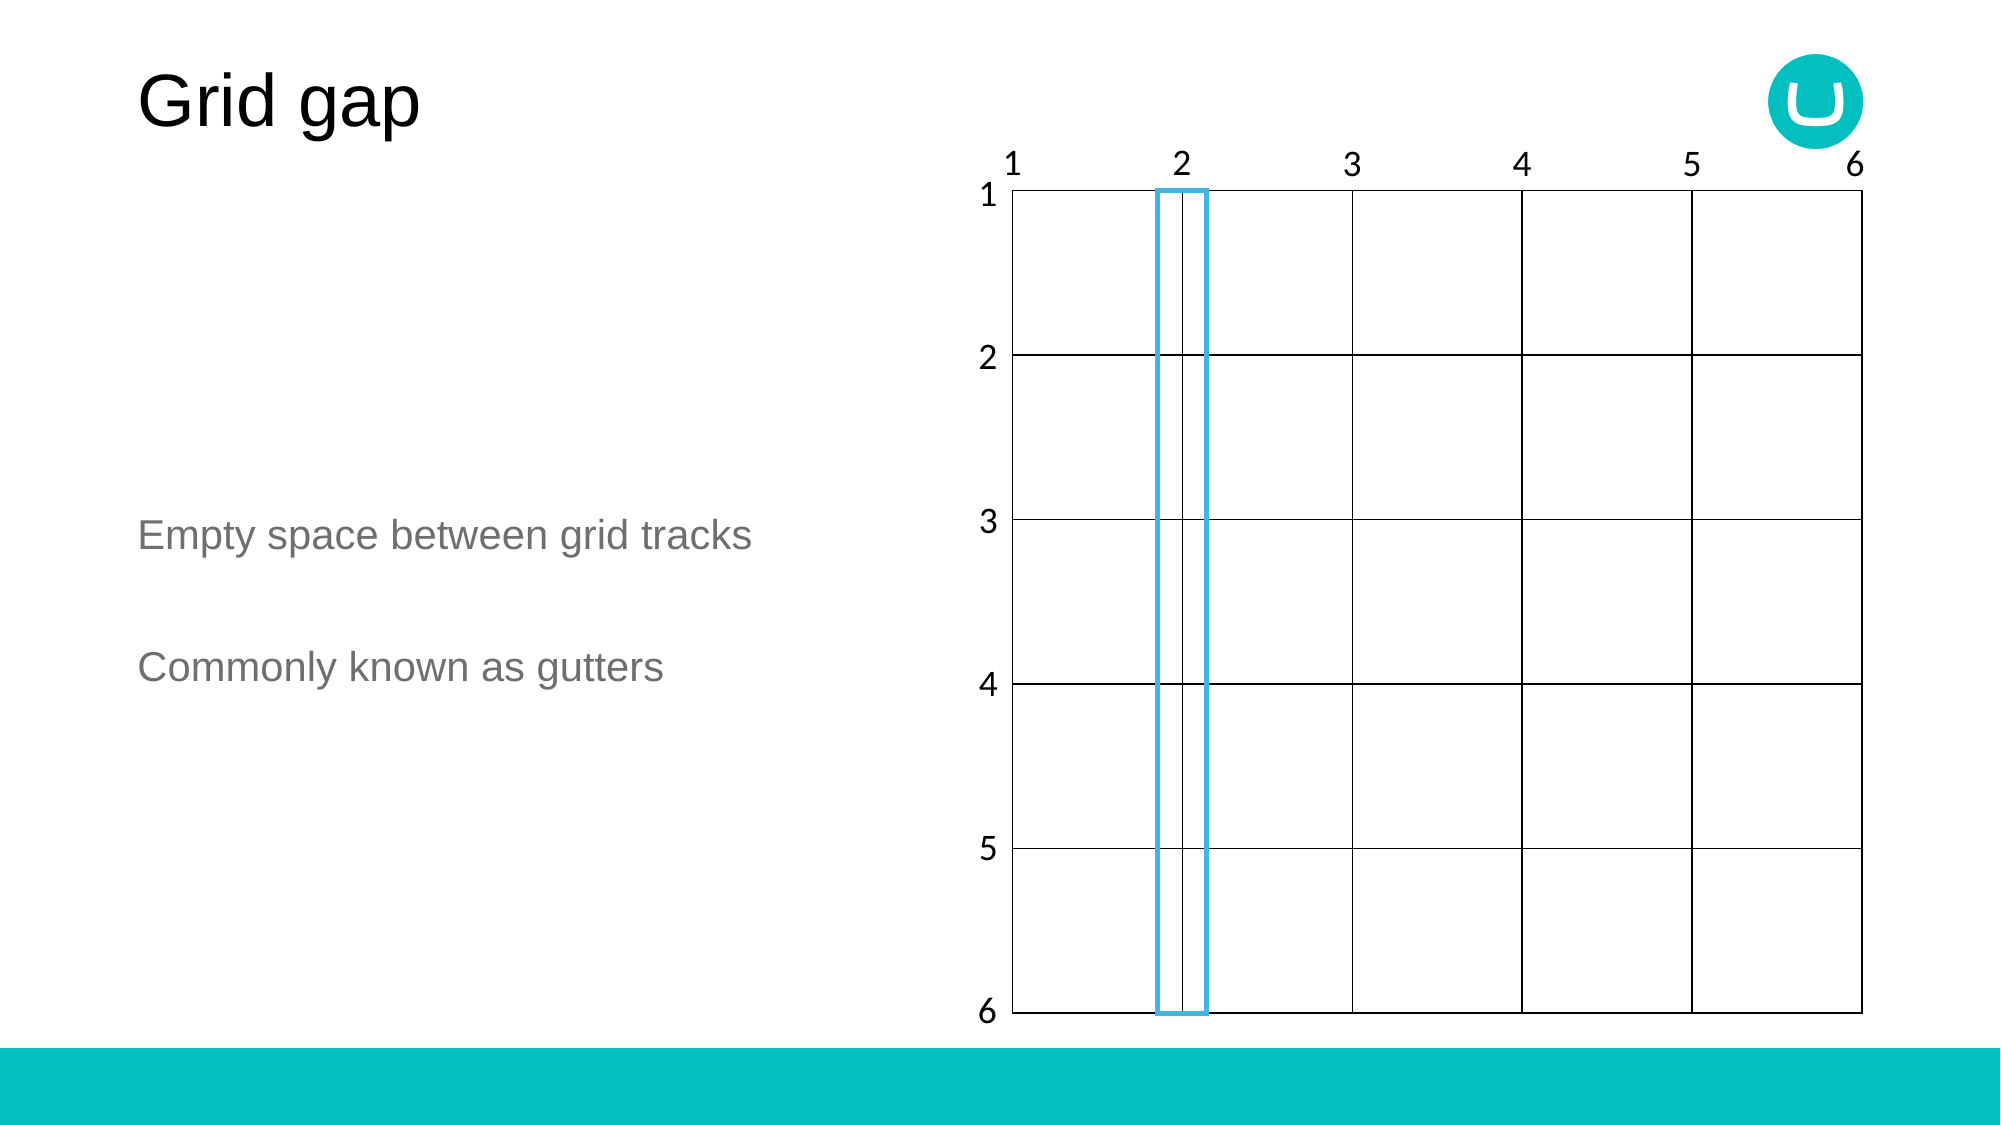

# Grid gap
1
2
3
4
5
6
1
Empty space between grid tracks

Commonly known as gutters
|  |  |  |  |  |
| --- | --- | --- | --- | --- |
|  |  |  |  |  |
|  |  |  |  |  |
|  |  |  |  |  |
|  |  |  |  |  |

2
3
4
5
6